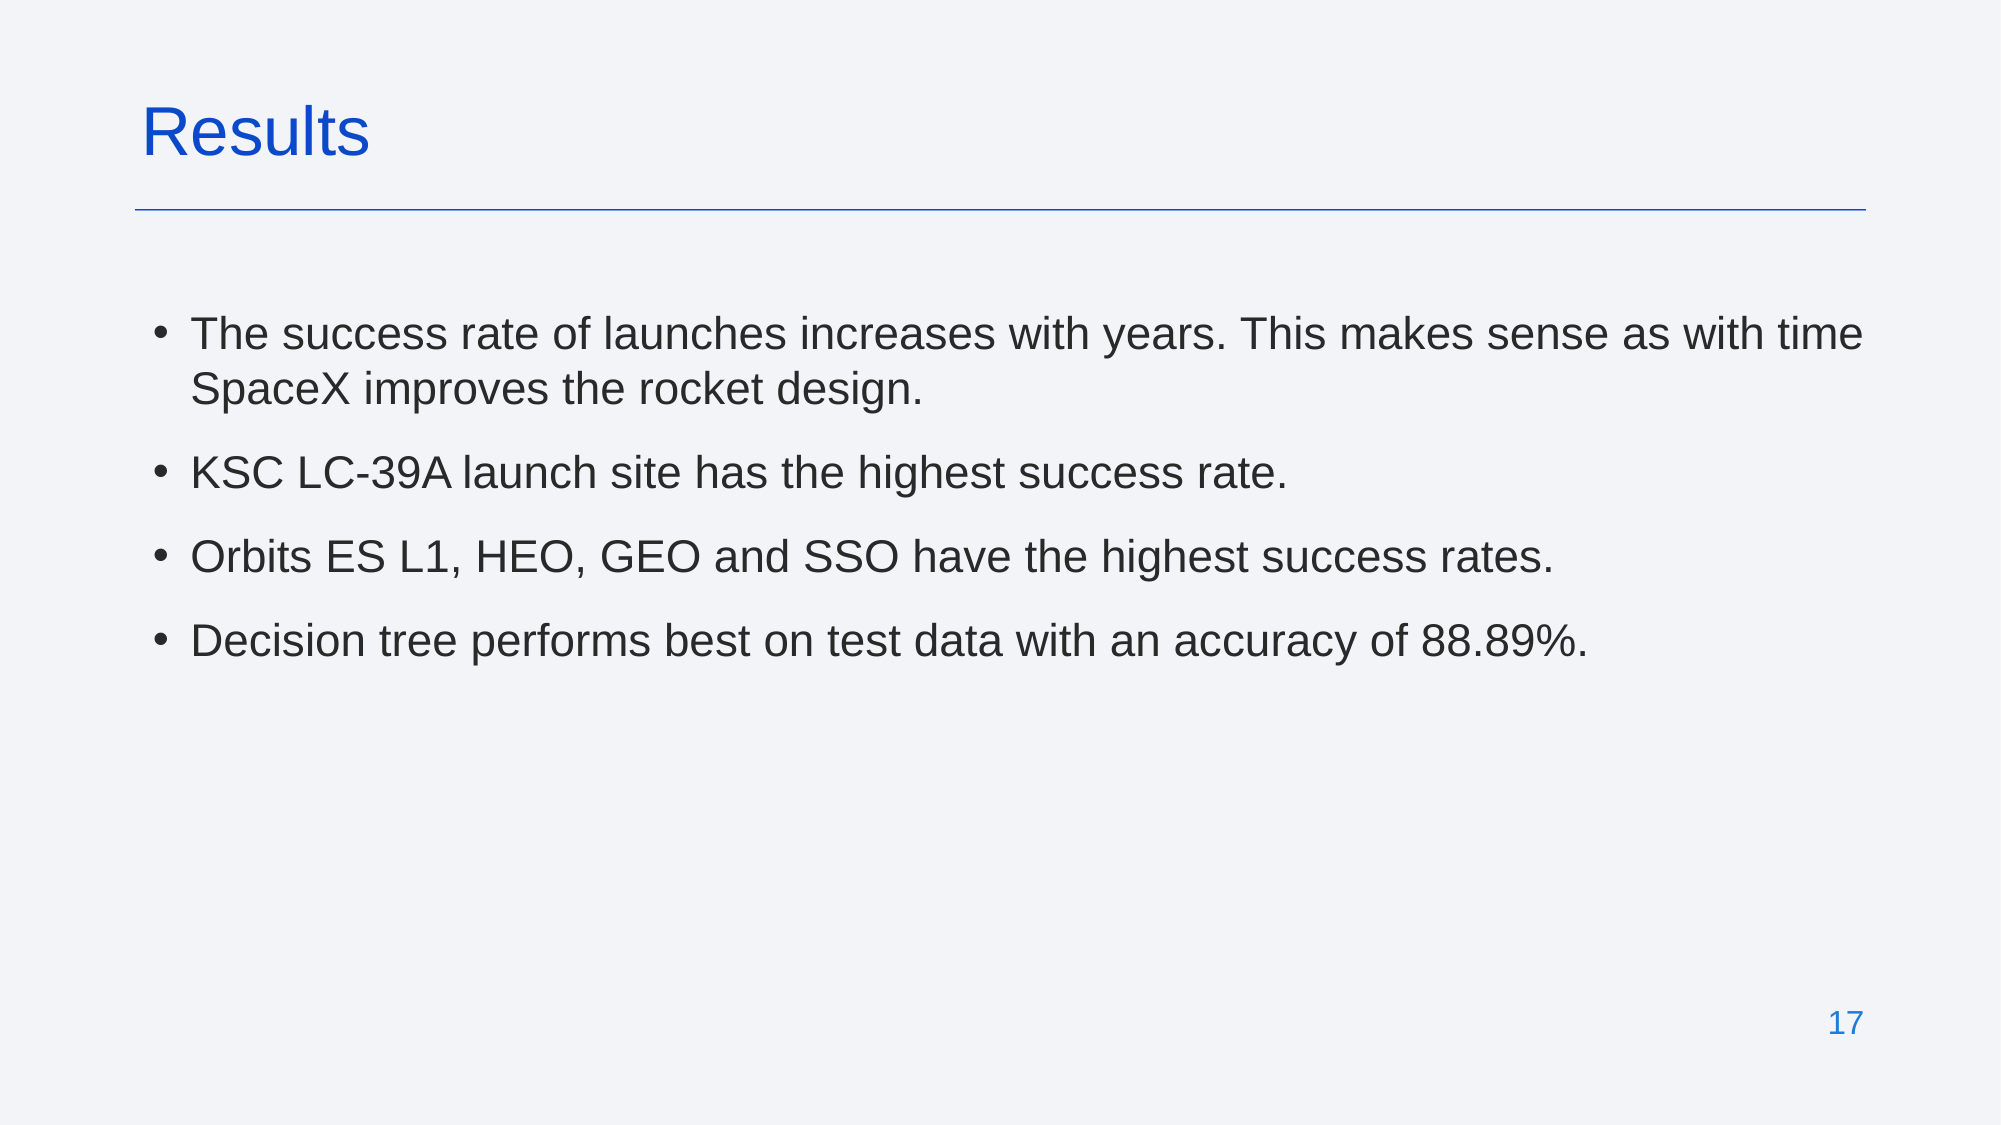

Results
The success rate of launches increases with years. This makes sense as with time SpaceX improves the rocket design.
KSC LC-39A launch site has the highest success rate.
Orbits ES L1, HEO, GEO and SSO have the highest success rates.
Decision tree performs best on test data with an accuracy of 88.89%.

17